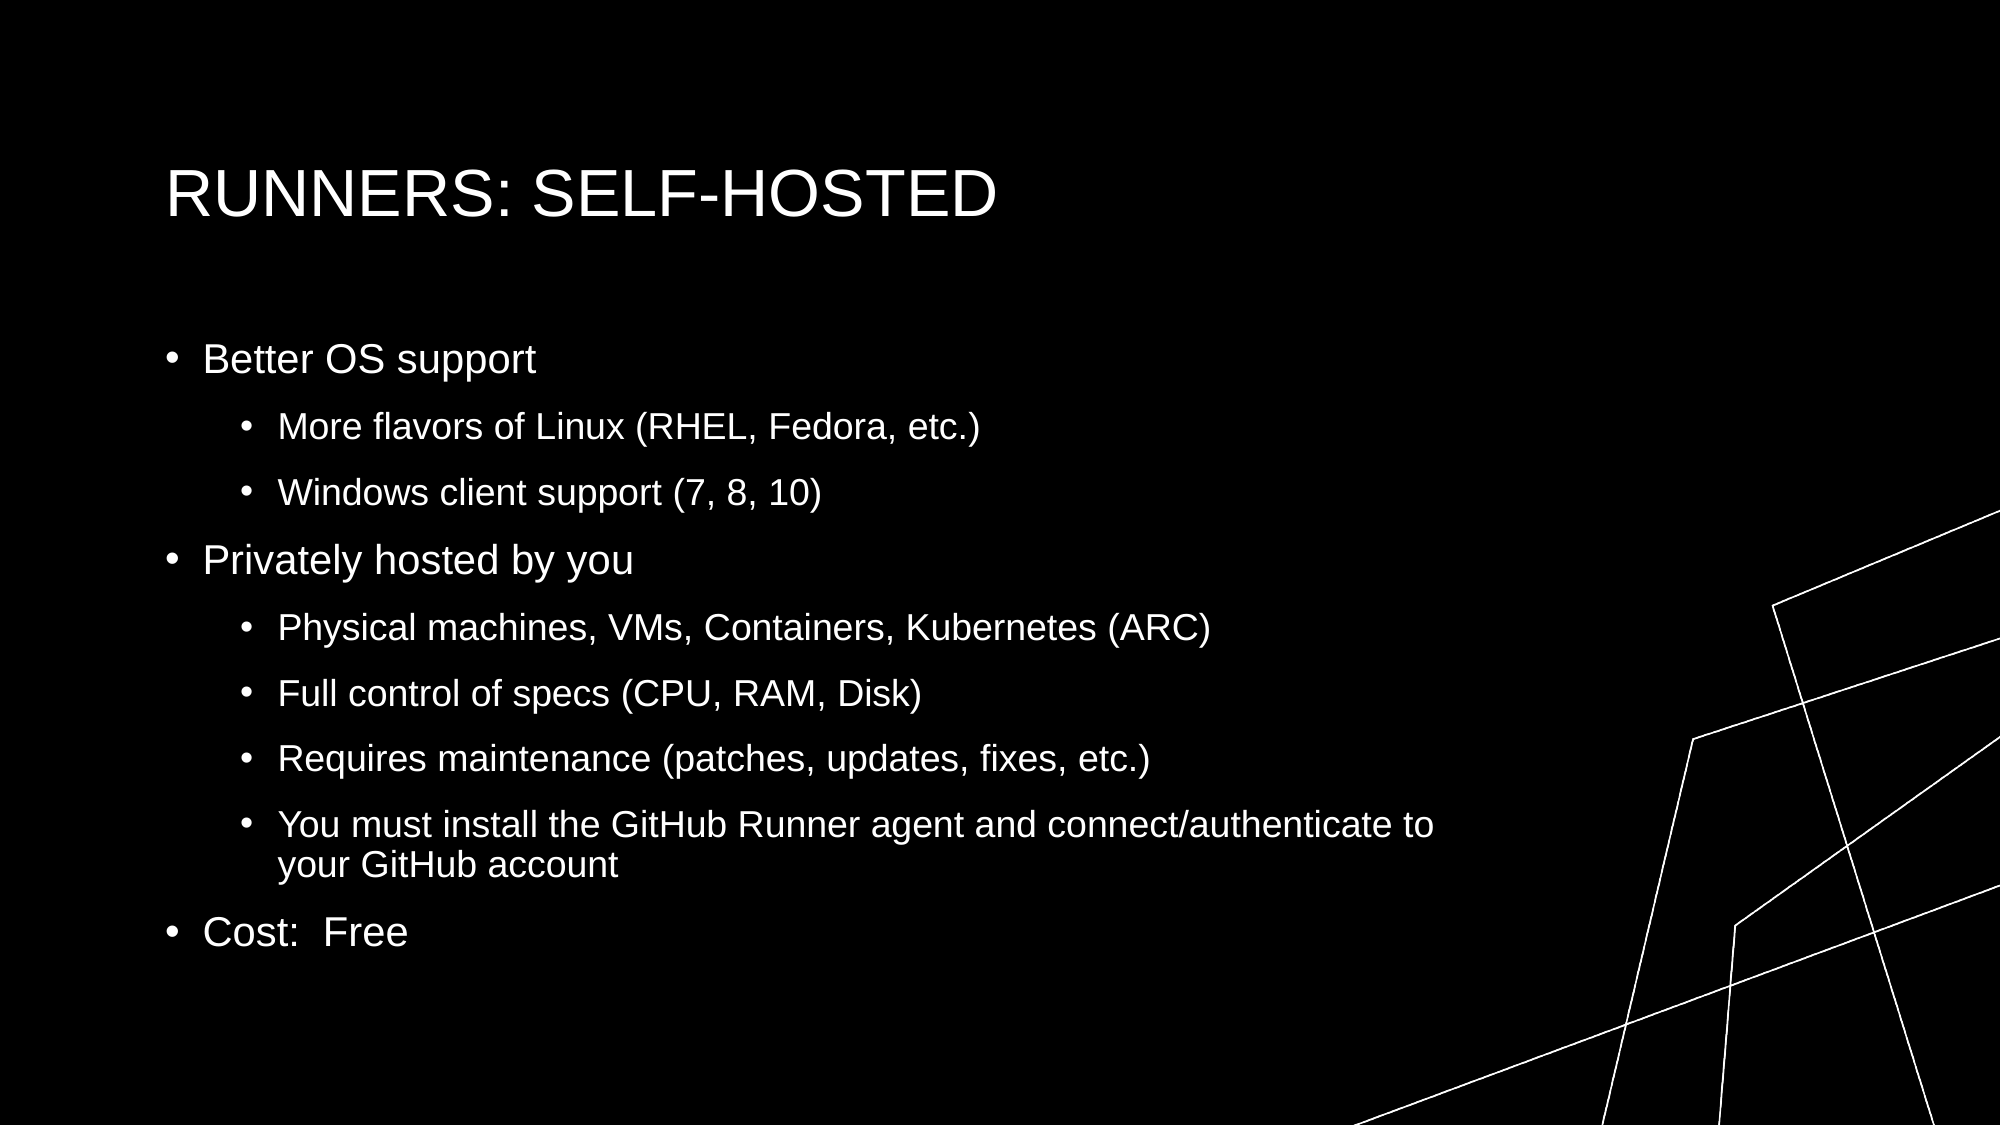

# Runners: Self-hosted
Better OS support
More flavors of Linux (RHEL, Fedora, etc.)
Windows client support (7, 8, 10)
Privately hosted by you
Physical machines, VMs, Containers, Kubernetes (ARC)
Full control of specs (CPU, RAM, Disk)
Requires maintenance (patches, updates, fixes, etc.)
You must install the GitHub Runner agent and connect/authenticate to your GitHub account
Cost:  Free